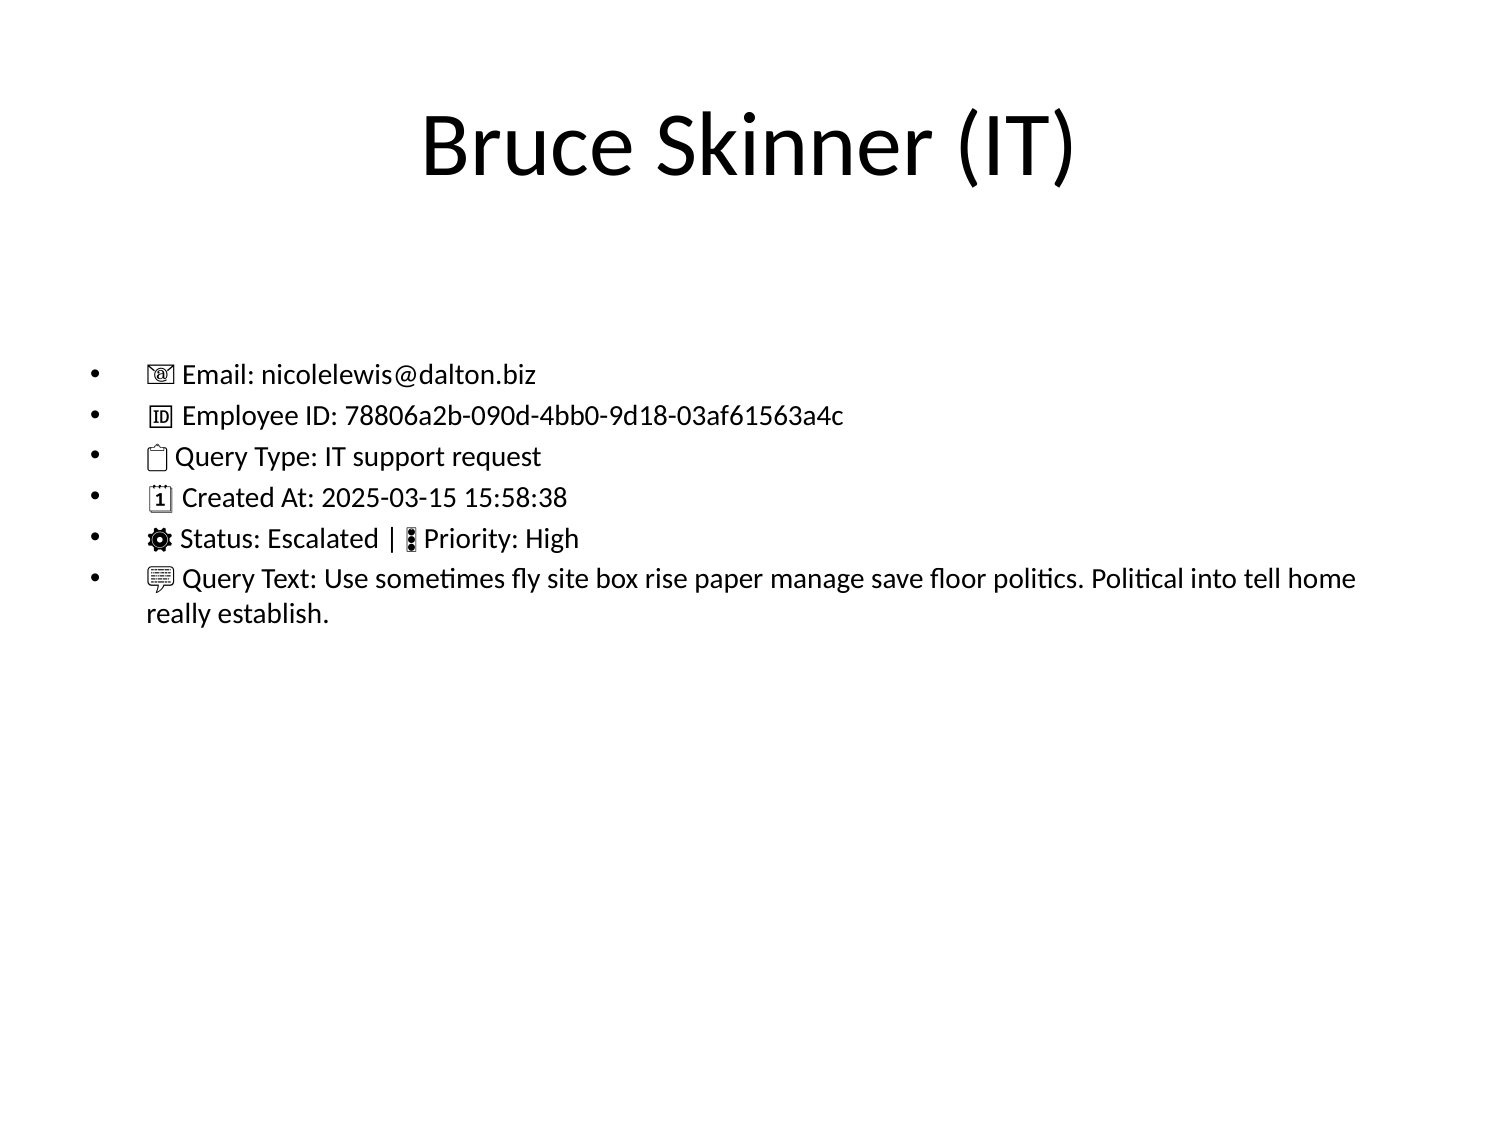

# Bruce Skinner (IT)

📧 Email: nicolelewis@dalton.biz
🆔 Employee ID: 78806a2b-090d-4bb0-9d18-03af61563a4c
📋 Query Type: IT support request
🗓 Created At: 2025-03-15 15:58:38
⚙ Status: Escalated | 🚦 Priority: High
💬 Query Text: Use sometimes fly site box rise paper manage save floor politics. Political into tell home really establish.